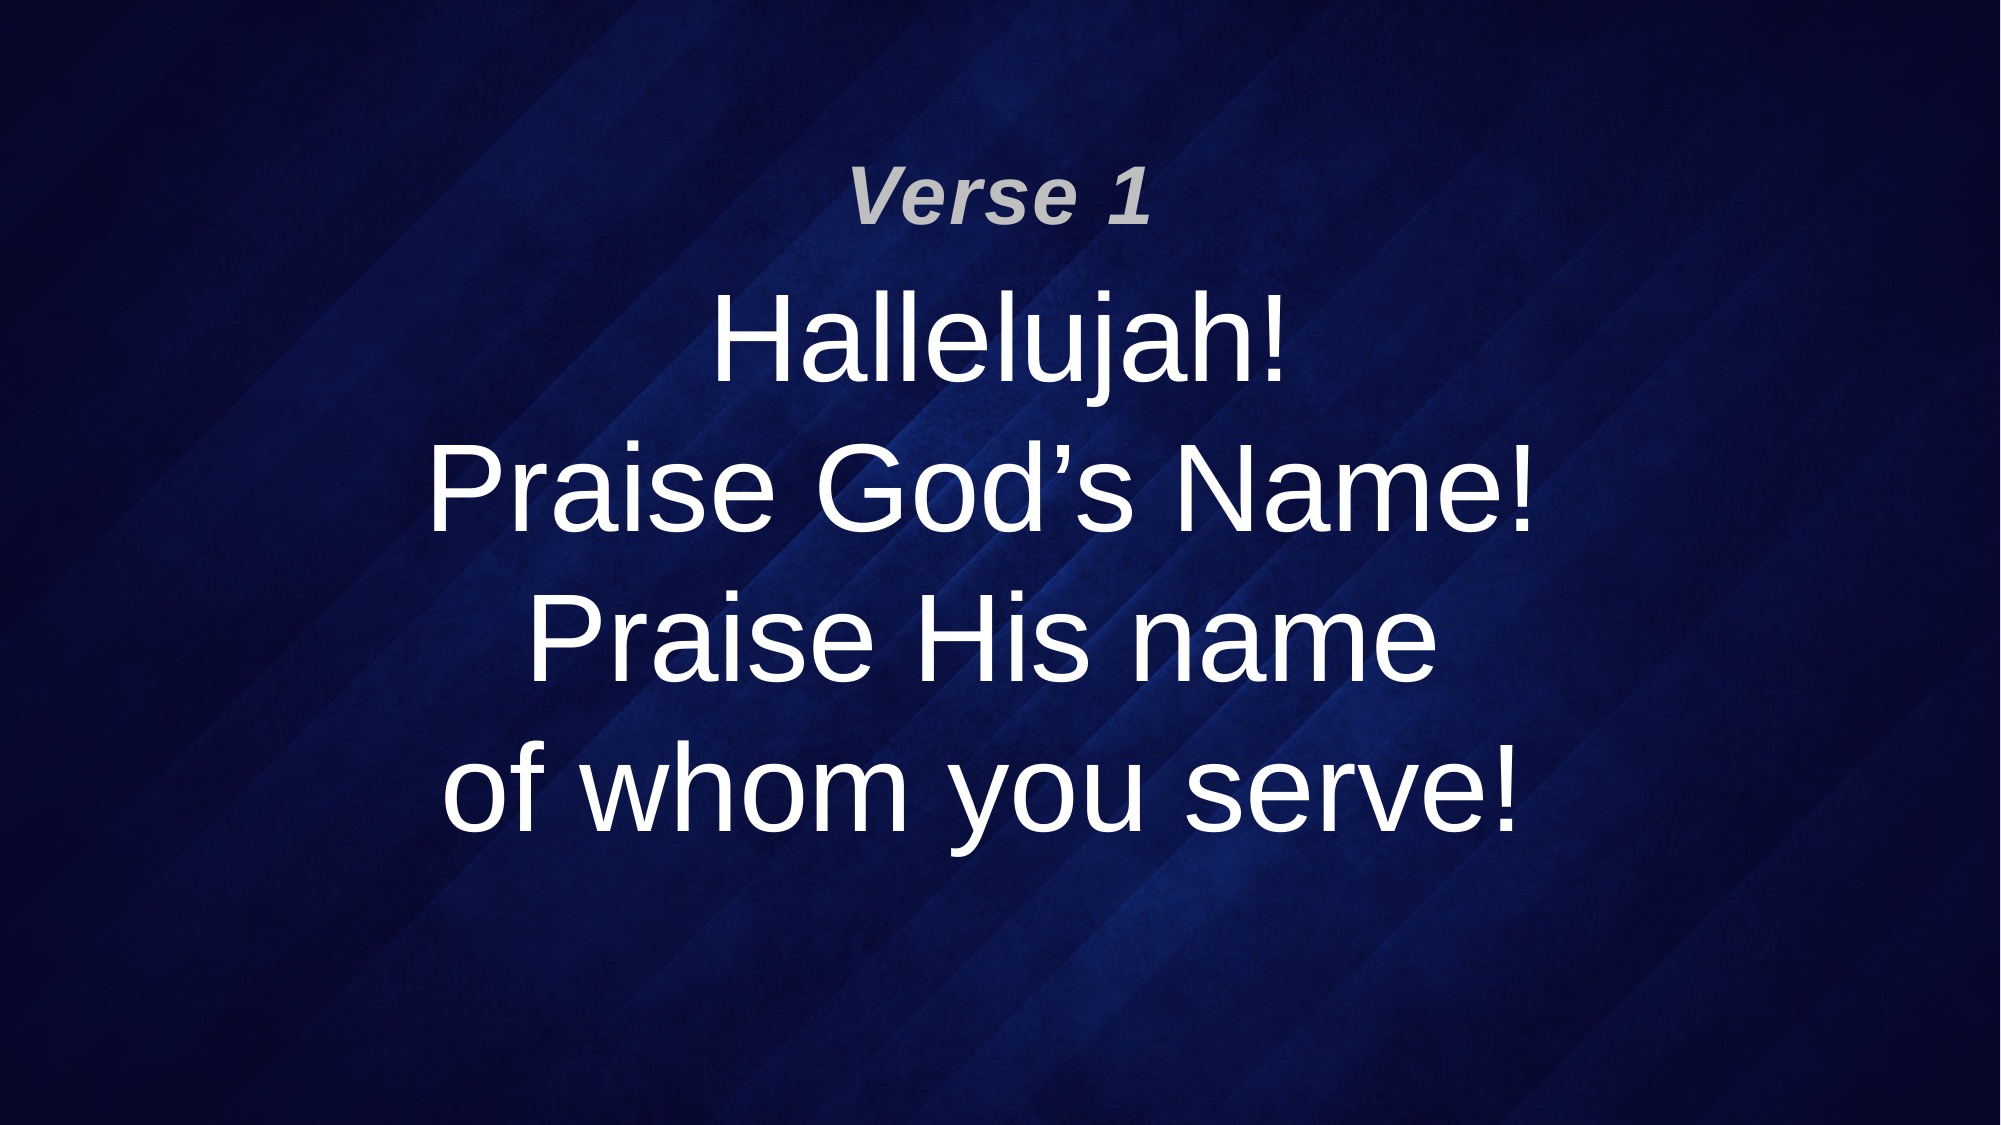

Verse 1
# Hallelujah! Praise God’s Name! Praise His name of whom you serve!